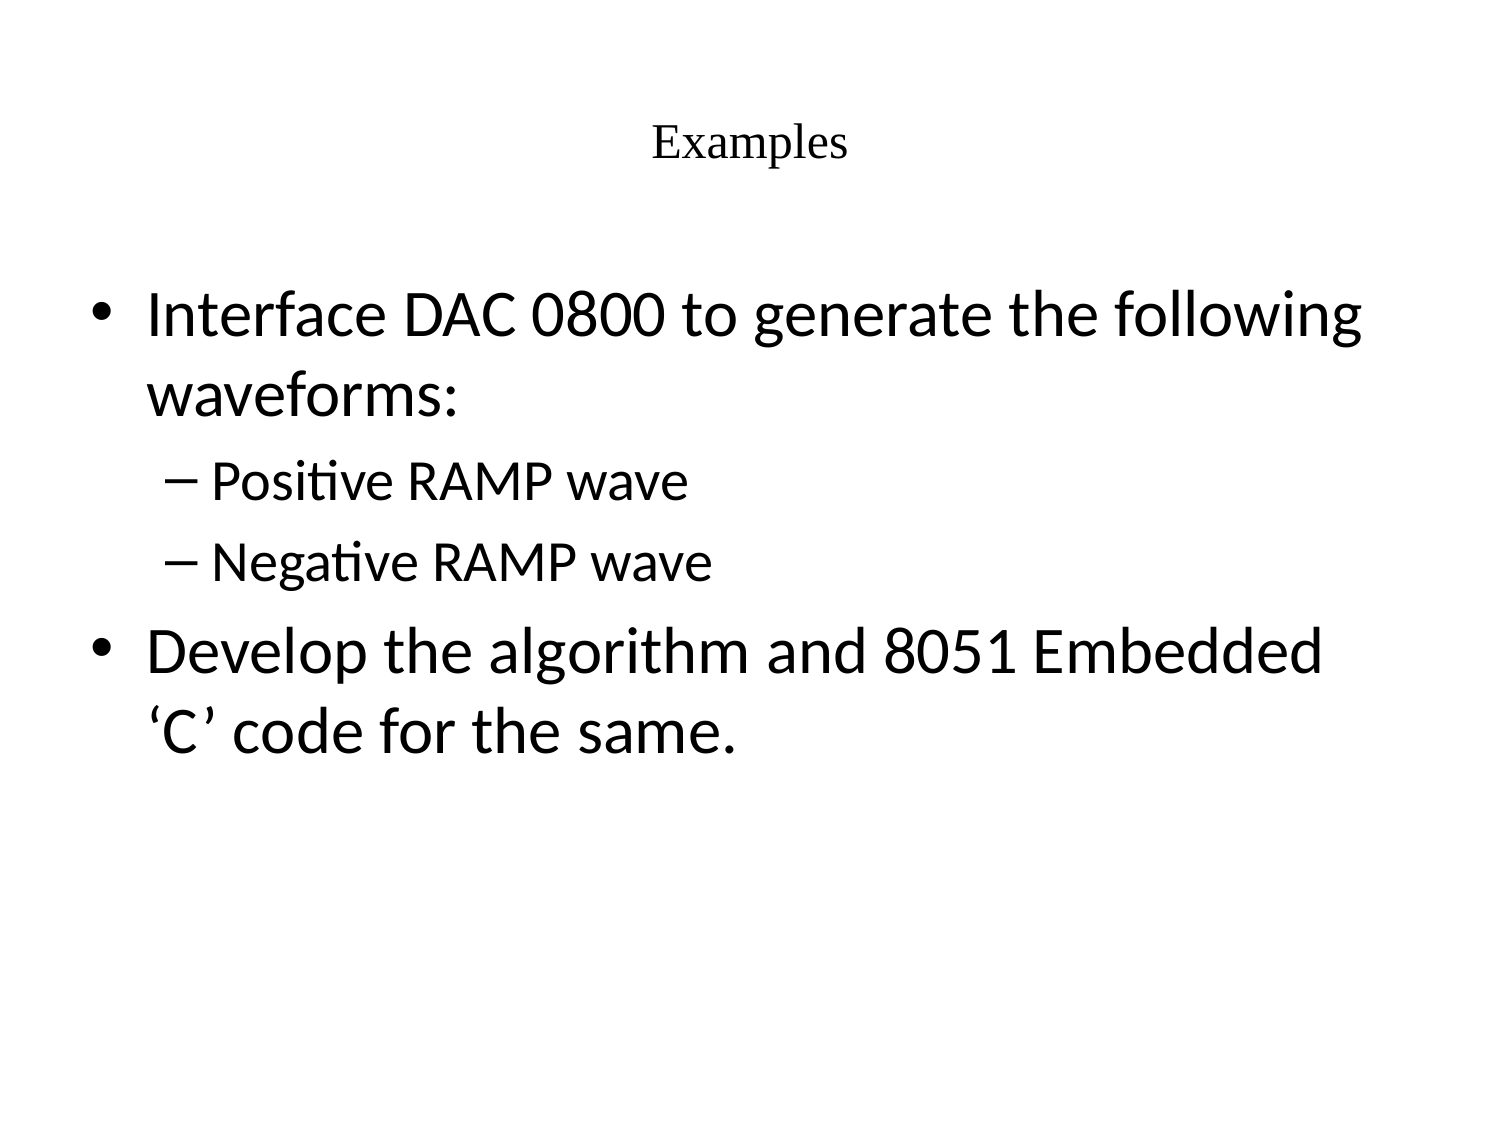

# Examples
Interface DAC 0800 to generate the following waveforms:
Positive RAMP wave
Negative RAMP wave
Develop the algorithm and 8051 Embedded ‘C’ code for the same.